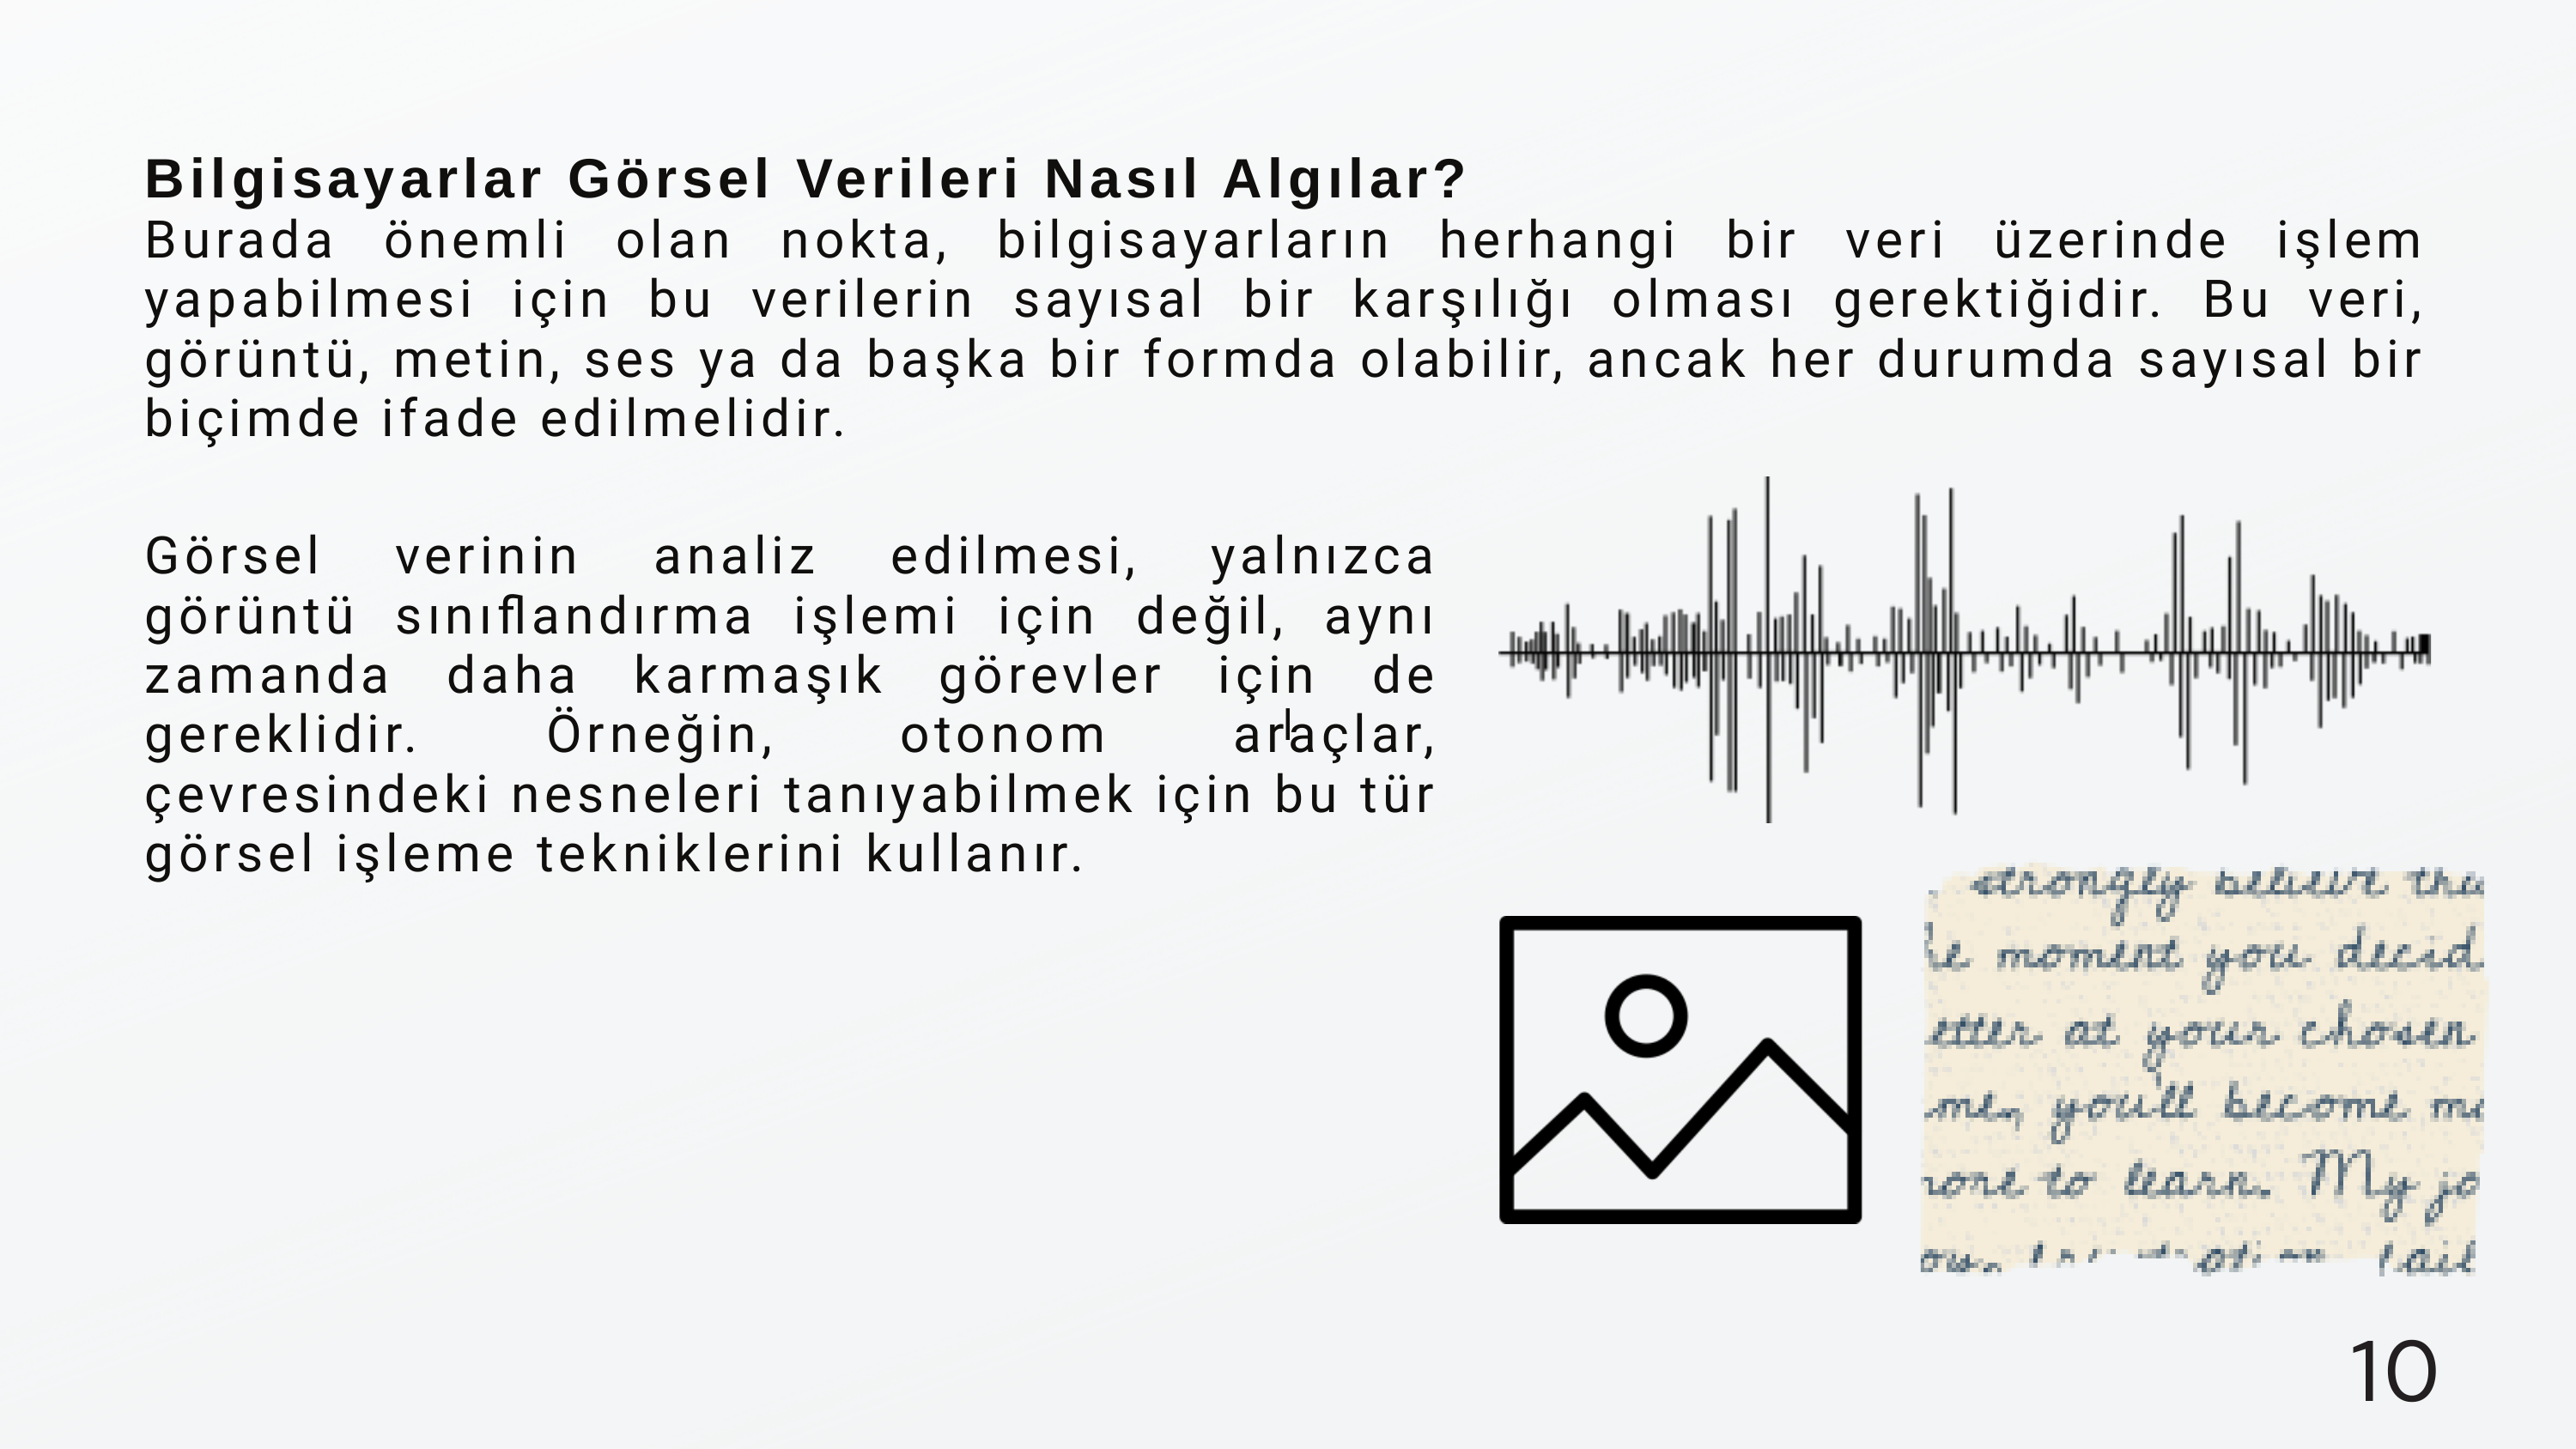

Bilgisayarlar Görsel Verileri Nasıl Algılar?
Burada önemli olan nokta, bilgisayarların herhangi bir veri üzerinde işlem yapabilmesi için bu verilerin sayısal bir karşılığı olması gerektiğidir. Bu veri, görüntü, metin, ses ya da başka bir formda olabilir, ancak her durumda sayısal bir biçimde ifade edilmelidir.

Görsel verinin analiz edilmesi, yalnızca görüntü sınıflandırma işlemi için değil, aynı zamanda daha karmaşık görevler için de gereklidir. Örneğin, otonom araçlar, çevresindeki nesneleri tanıyabilmek için bu tür görsel işleme tekniklerini kullanır.
I

10